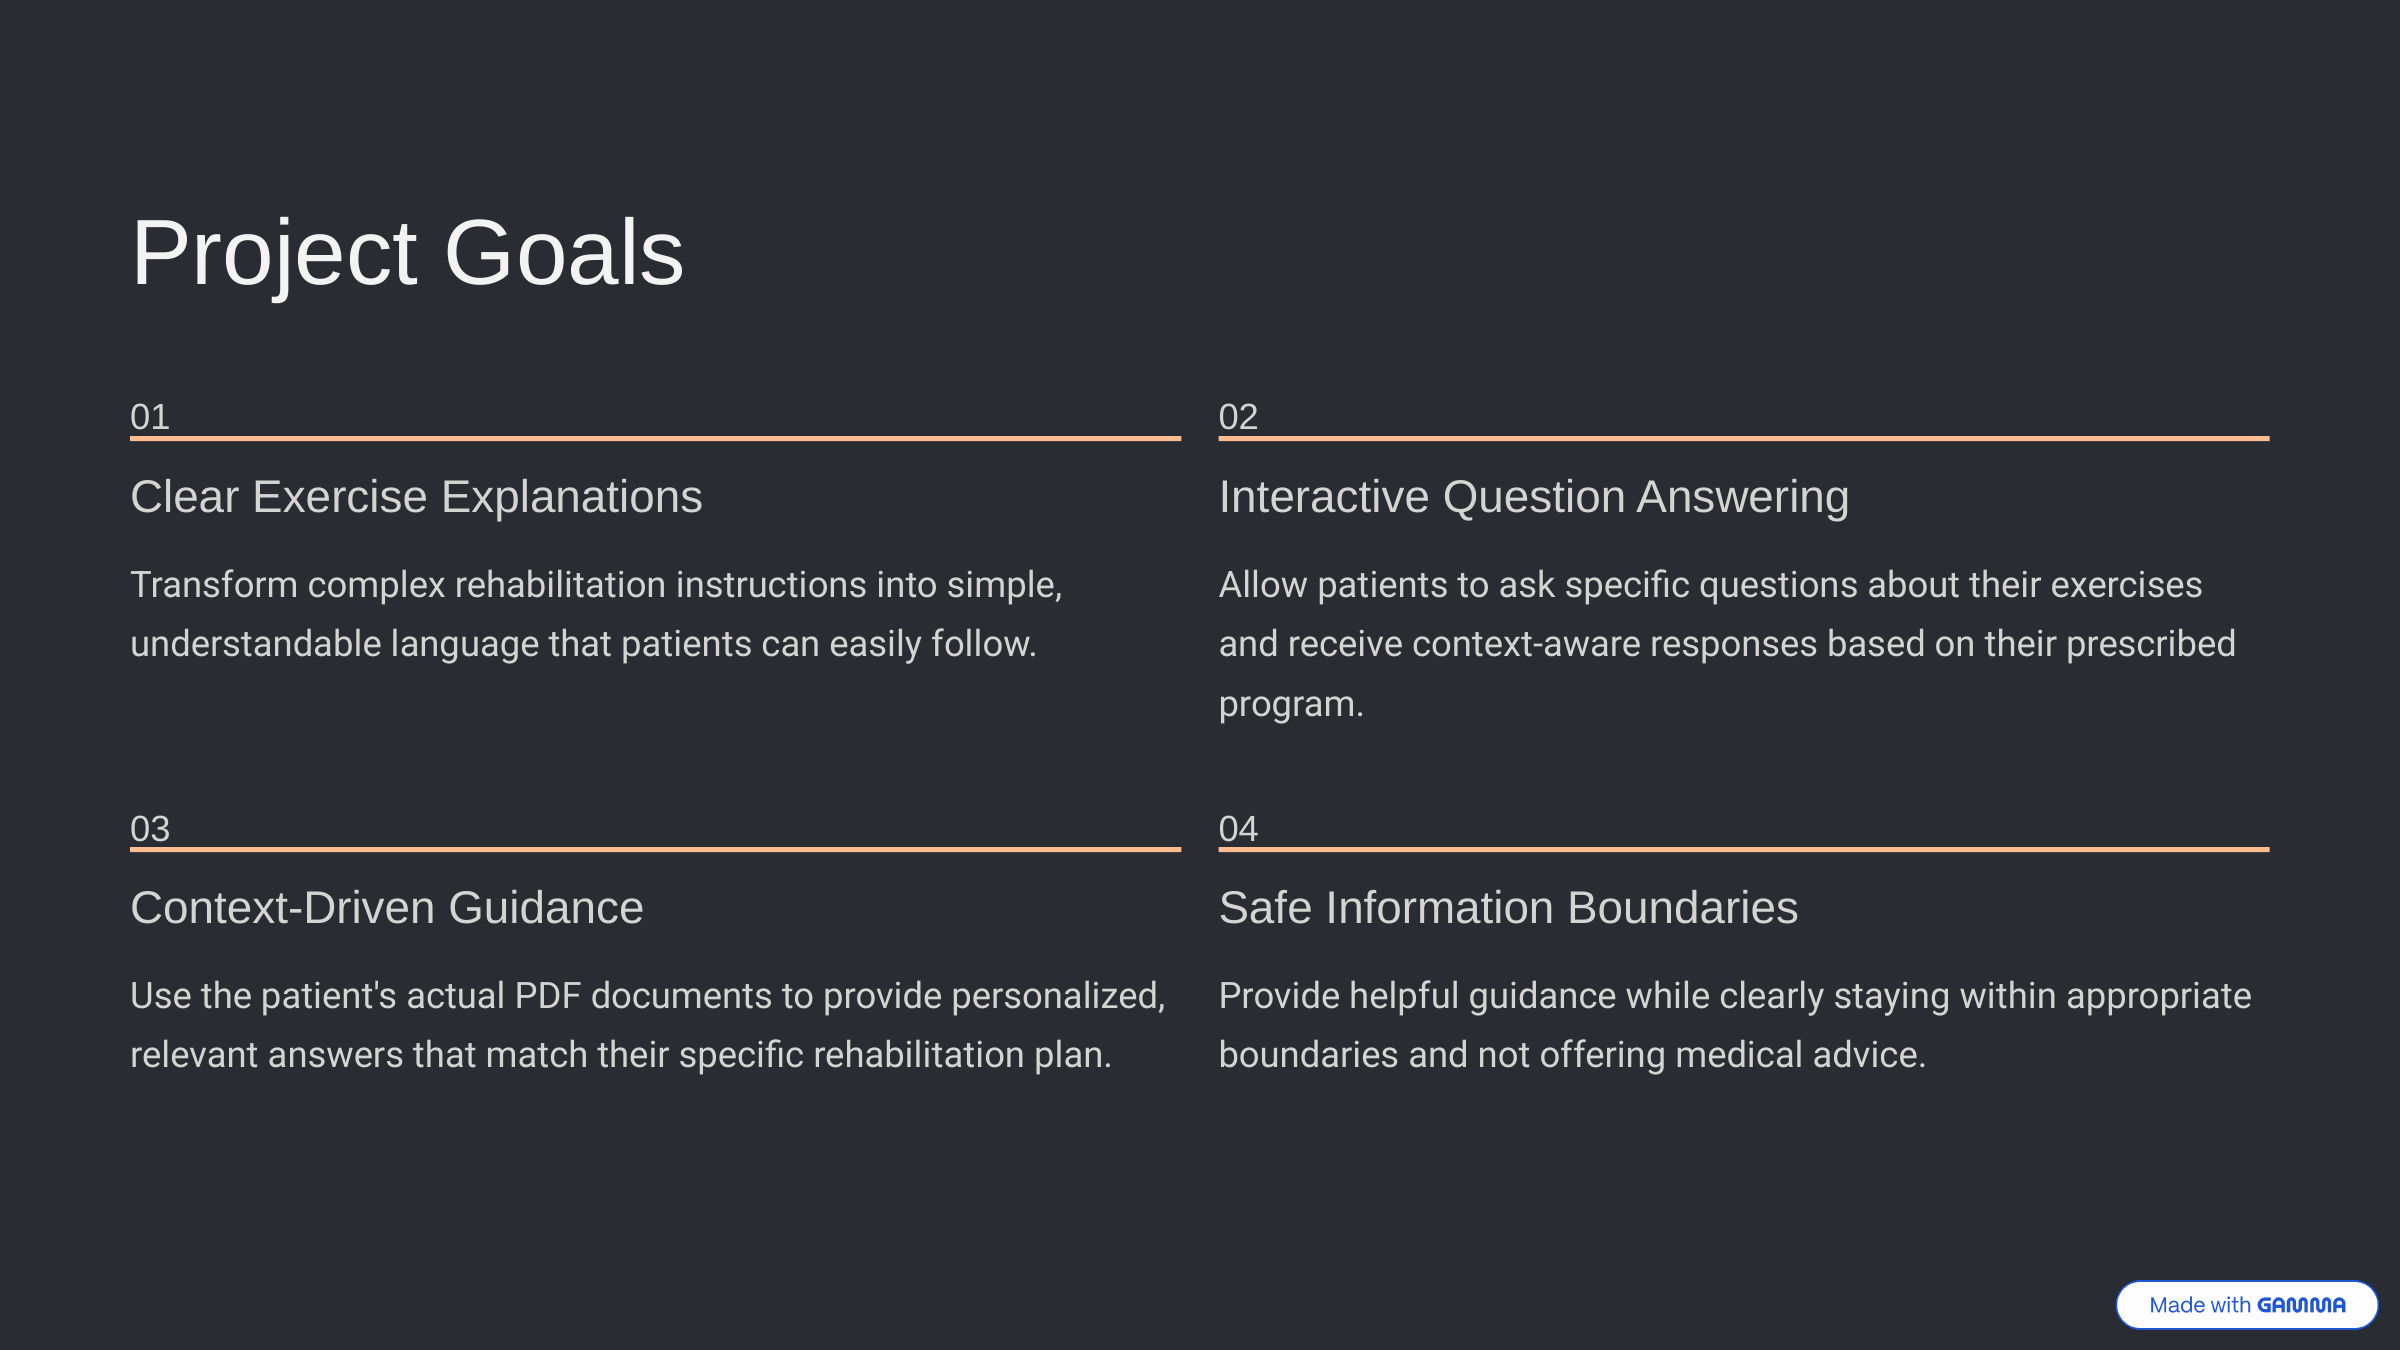

Project Goals
01
02

Clear Exercise Explanations
Interactive Question Answering
Transform complex rehabilitation instructions into simple, understandable language that patients can easily follow.
Allow patients to ask specific questions about their exercises and receive context-aware responses based on their prescribed program.
03
04

Context-Driven Guidance
Safe Information Boundaries
Use the patient's actual PDF documents to provide personalized, relevant answers that match their specific rehabilitation plan.
Provide helpful guidance while clearly staying within appropriate boundaries and not offering medical advice.